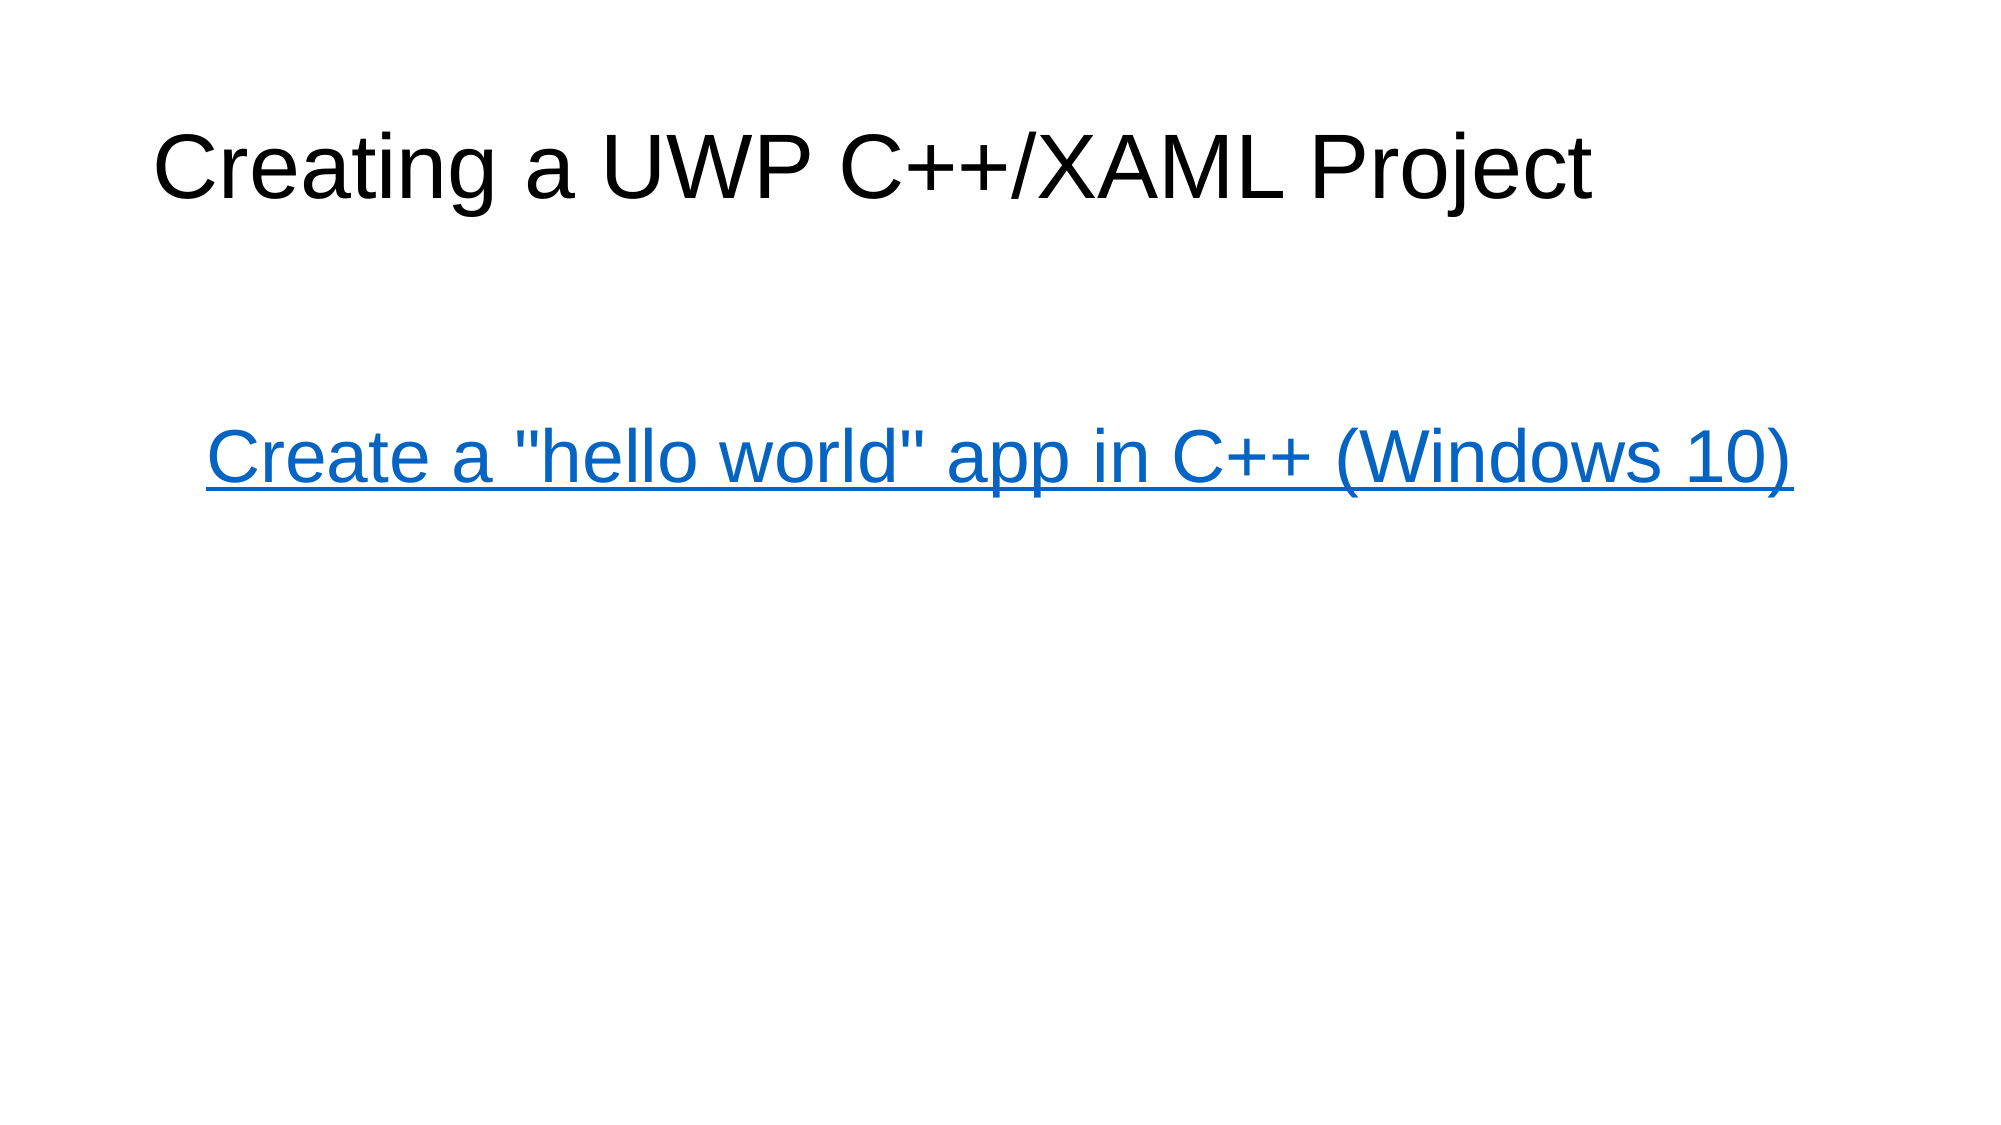

# Creating a UWP C++/XAML Project

Create a "hello world" app in C++ (Windows 10)